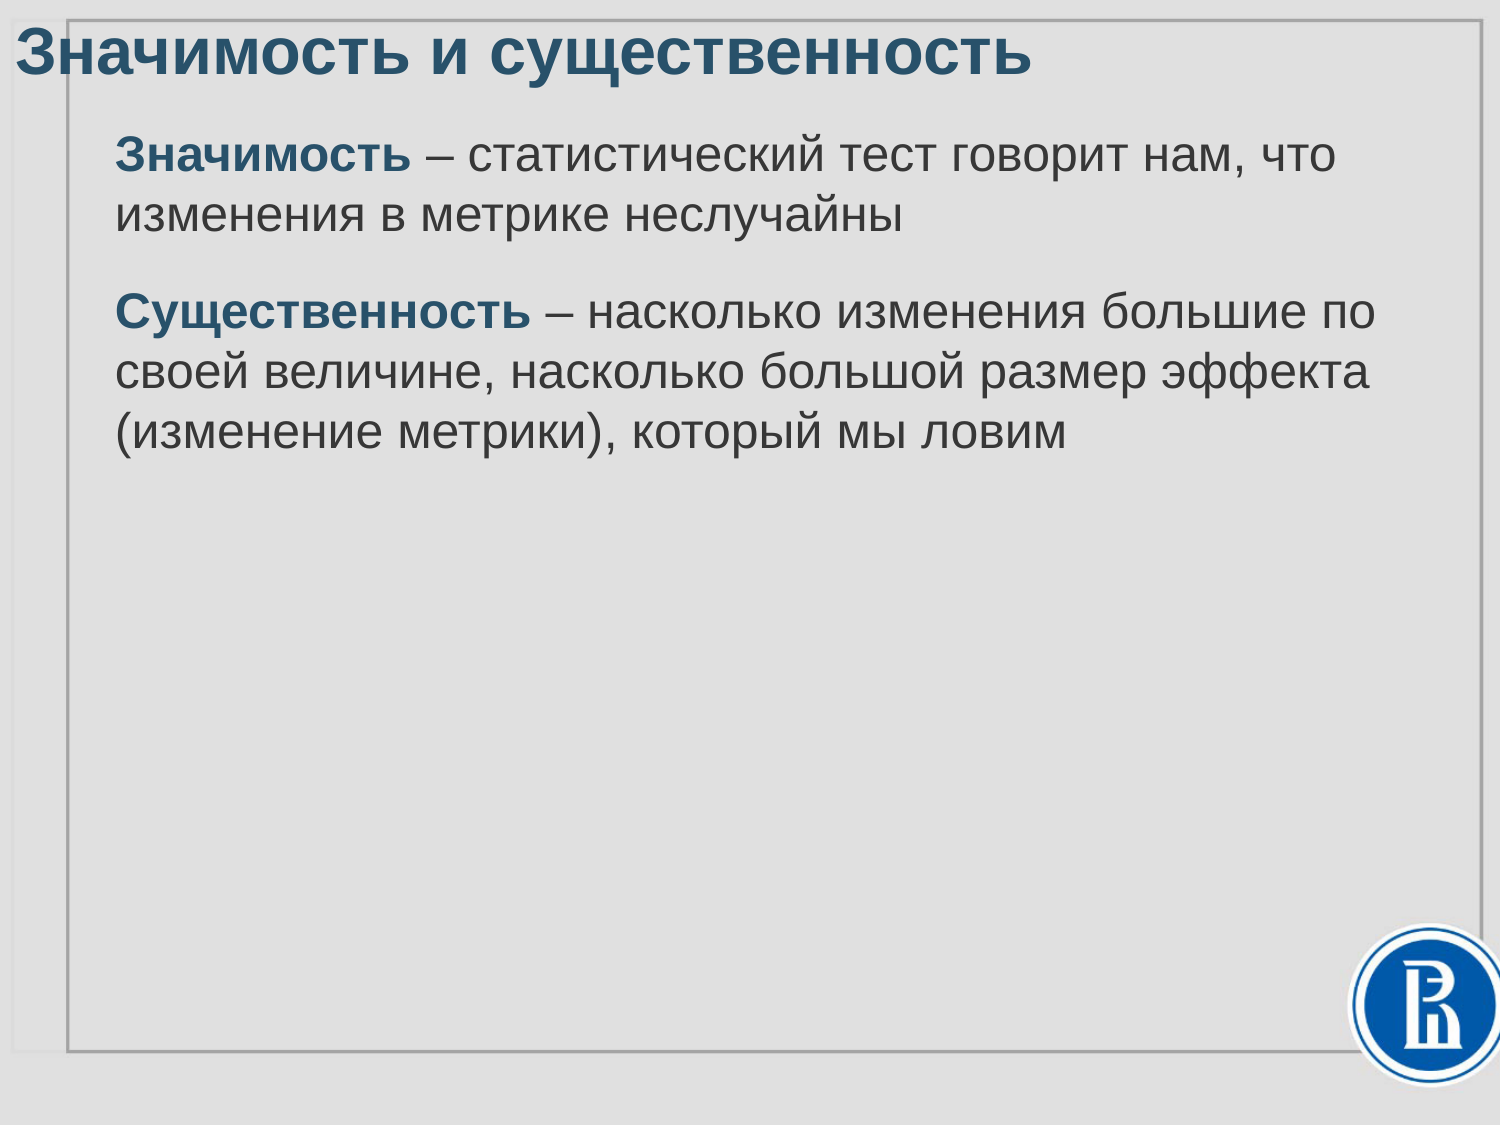

# Значимость и существенность
Значимость – статистический тест говорит нам, что изменения в метрике неслучайны
Существенность – насколько изменения большие по своей величине, насколько большой размер эффекта (изменение метрики), который мы ловим